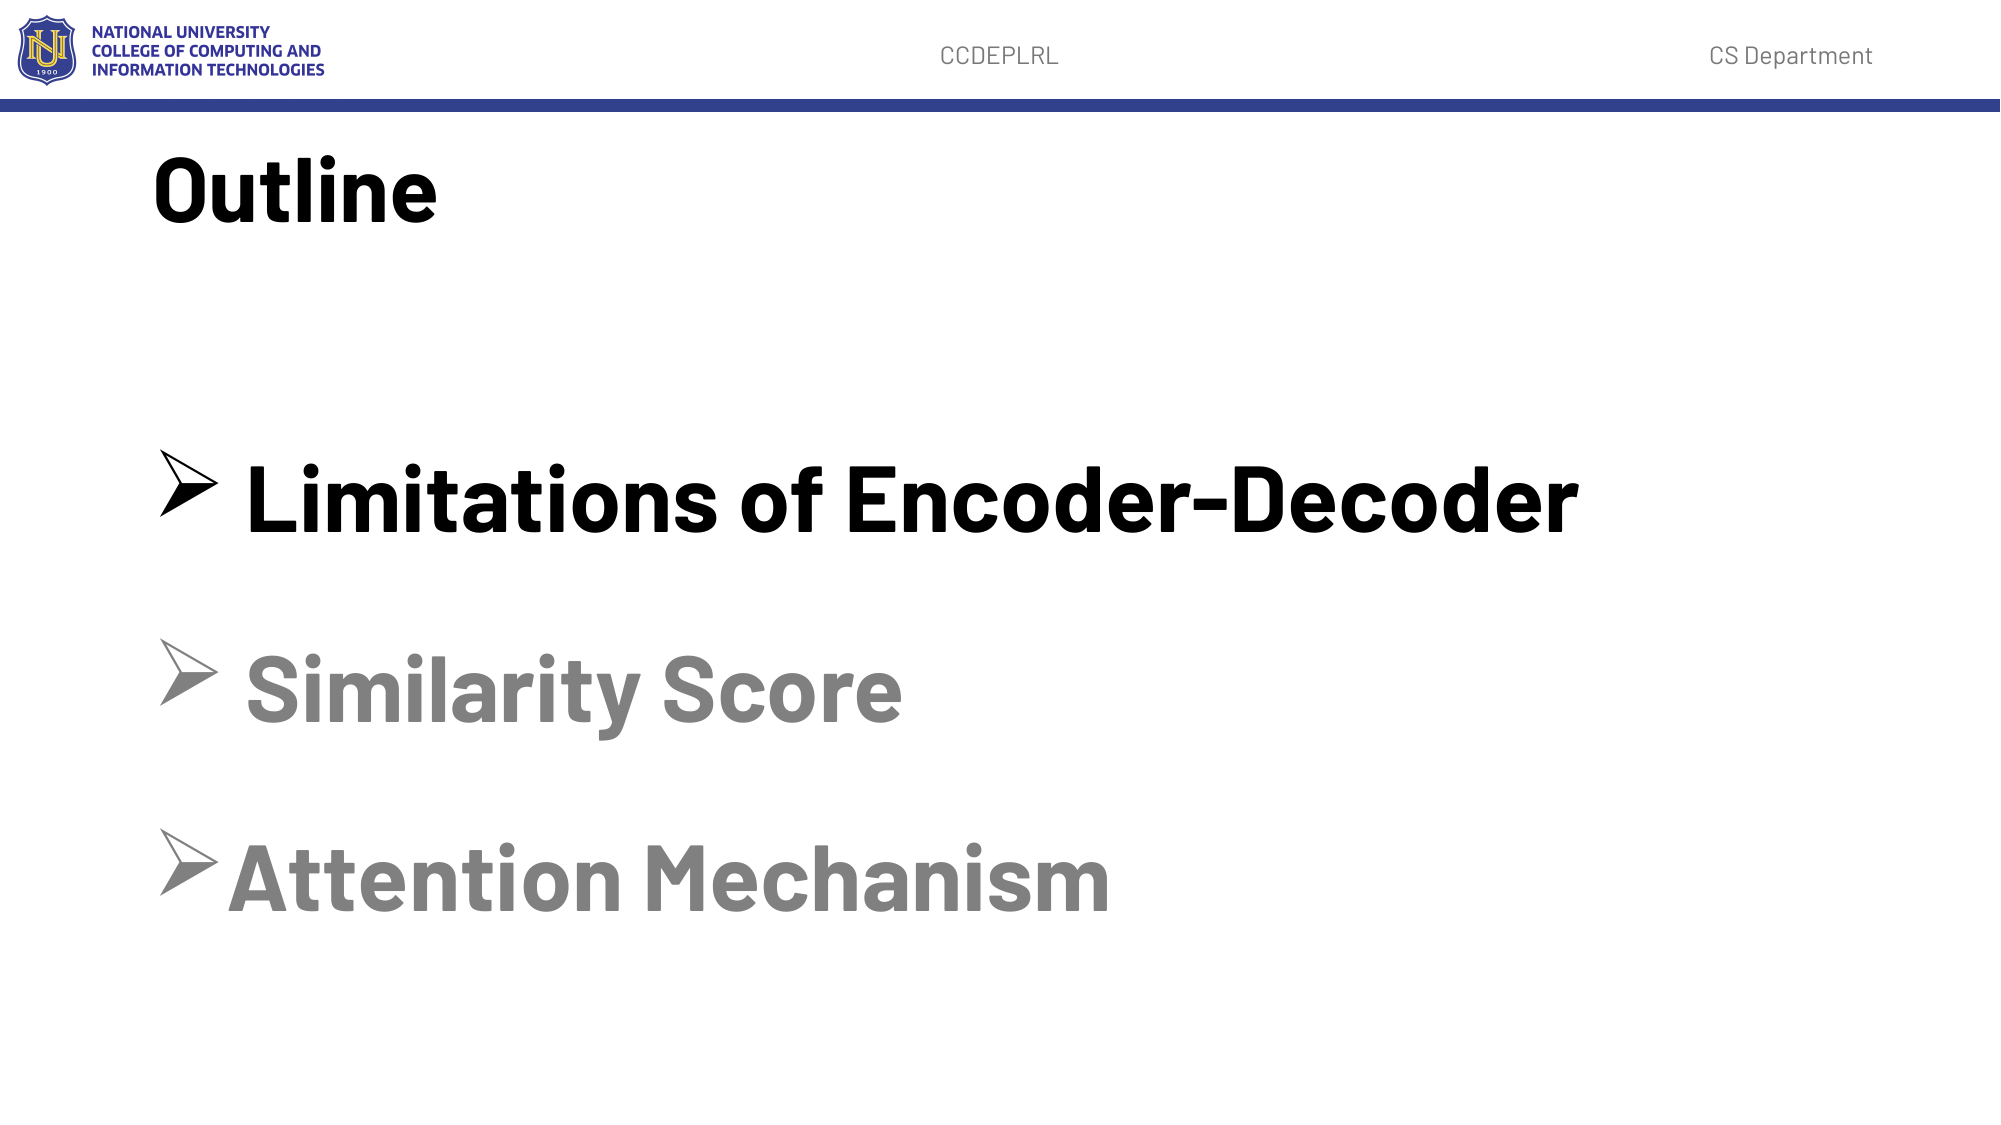

Outline
 Limitations of Encoder-Decoder
 Similarity Score
Attention Mechanism